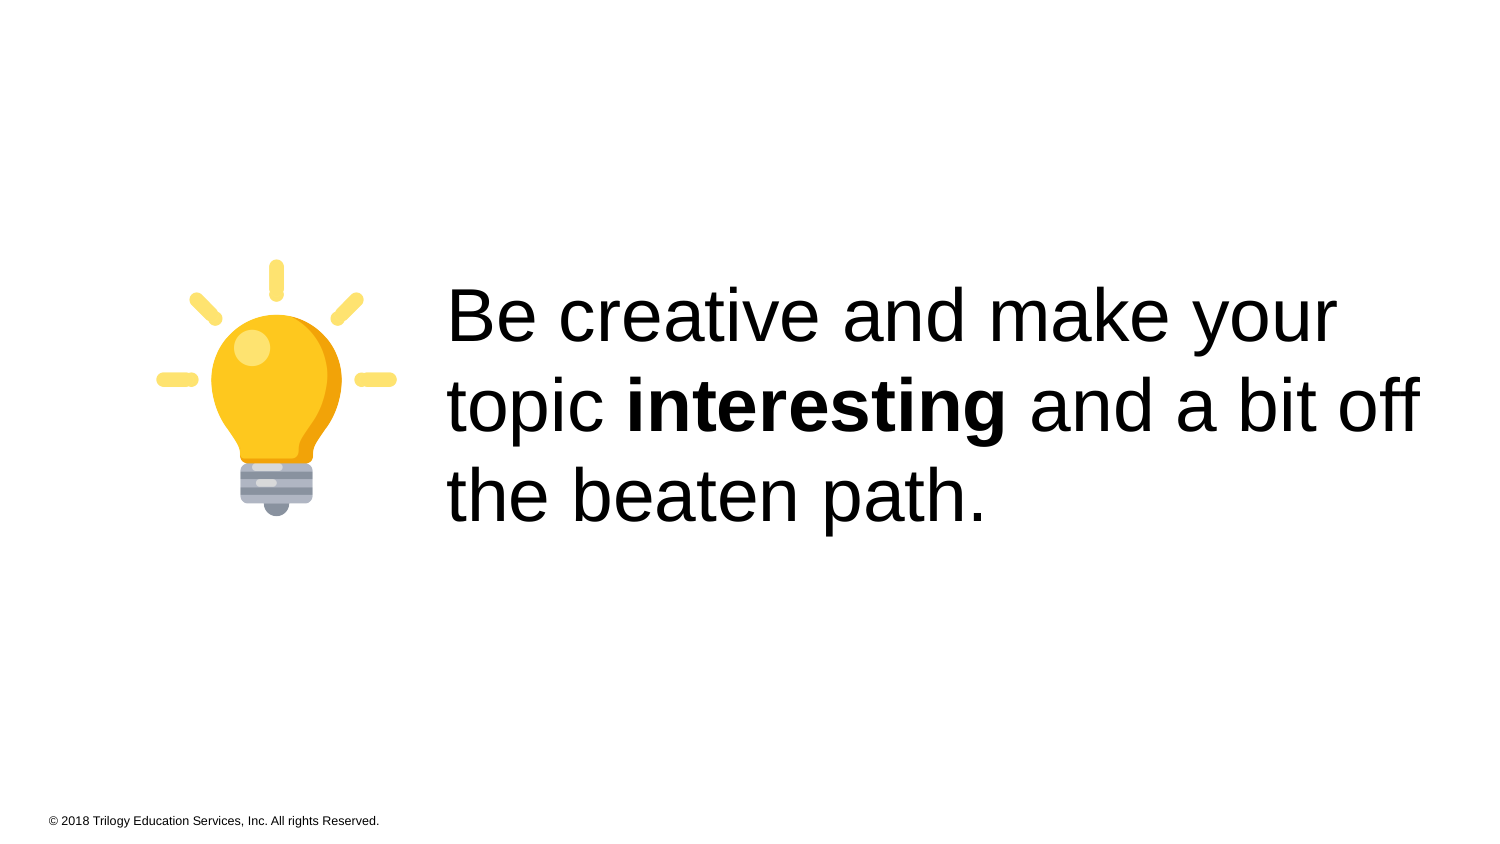

# Be creative and make your topic interesting and a bit off the beaten path.